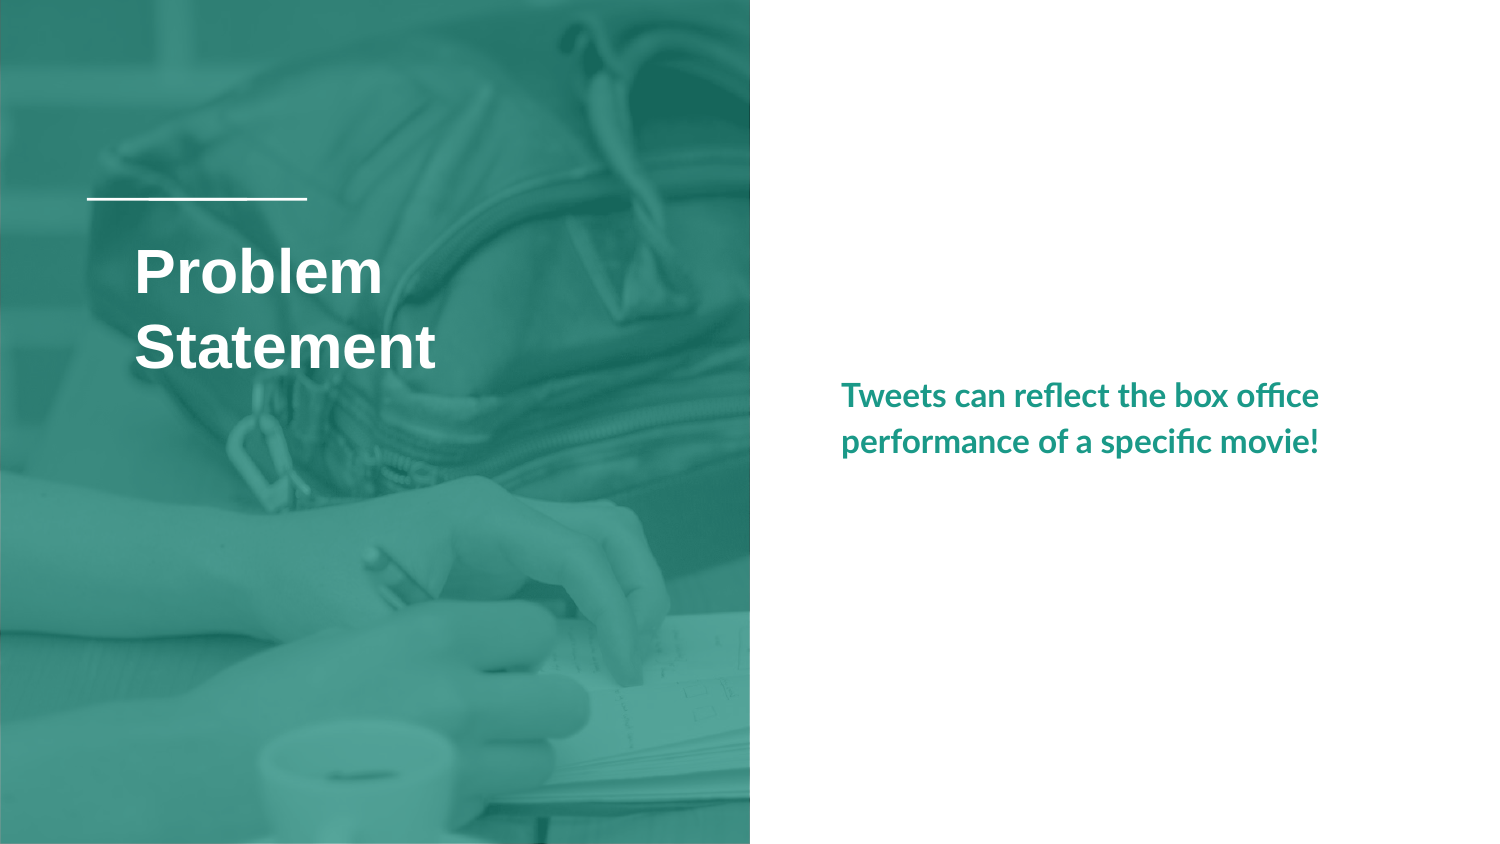

# Problem Statement
Tweets can reflect the box office performance of a specific movie!